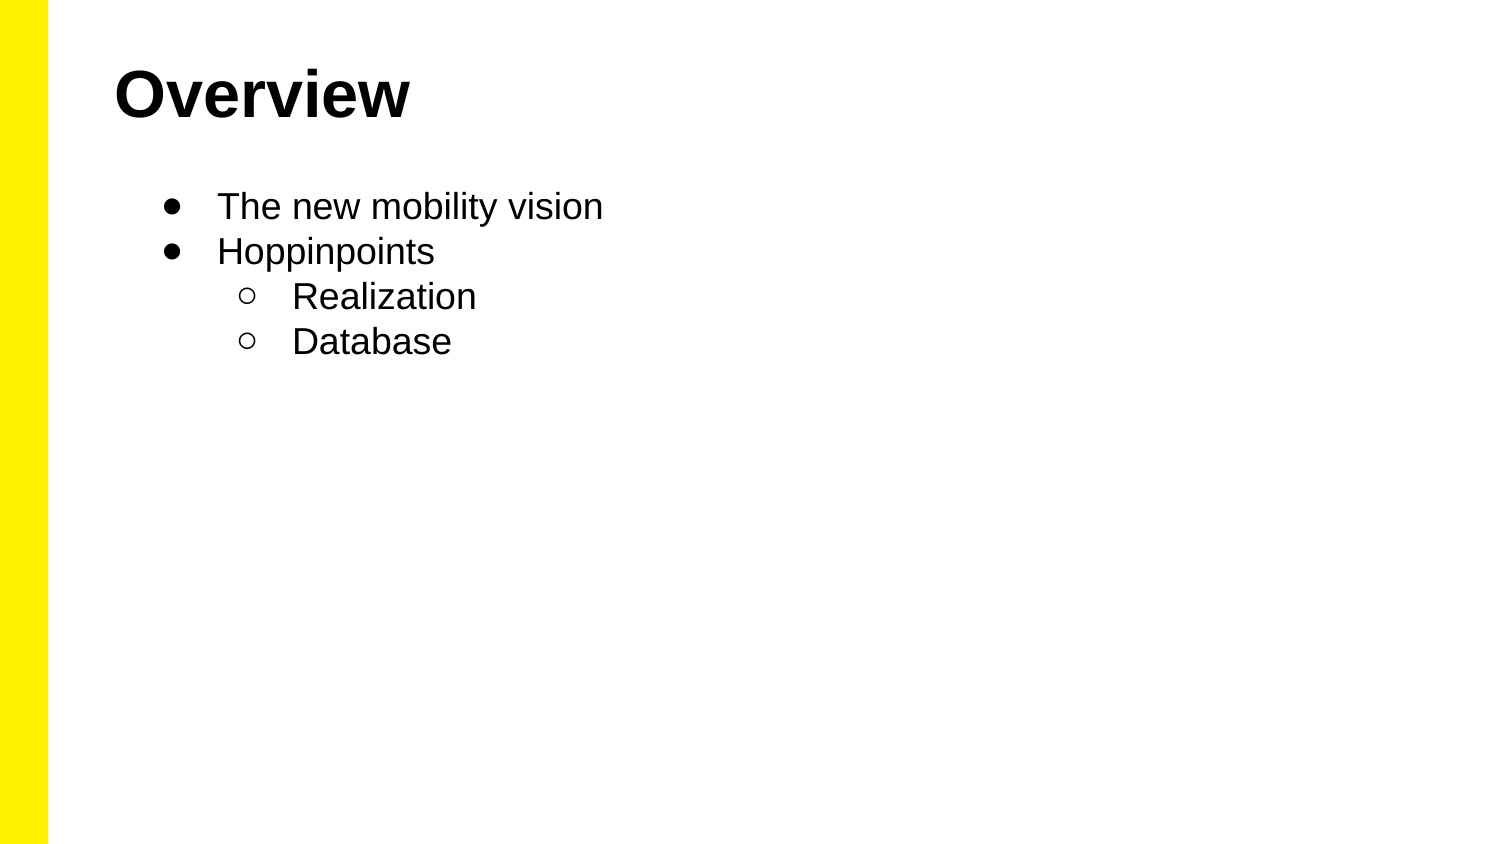

Overview
The new mobility vision
Hoppinpoints
Realization
Database